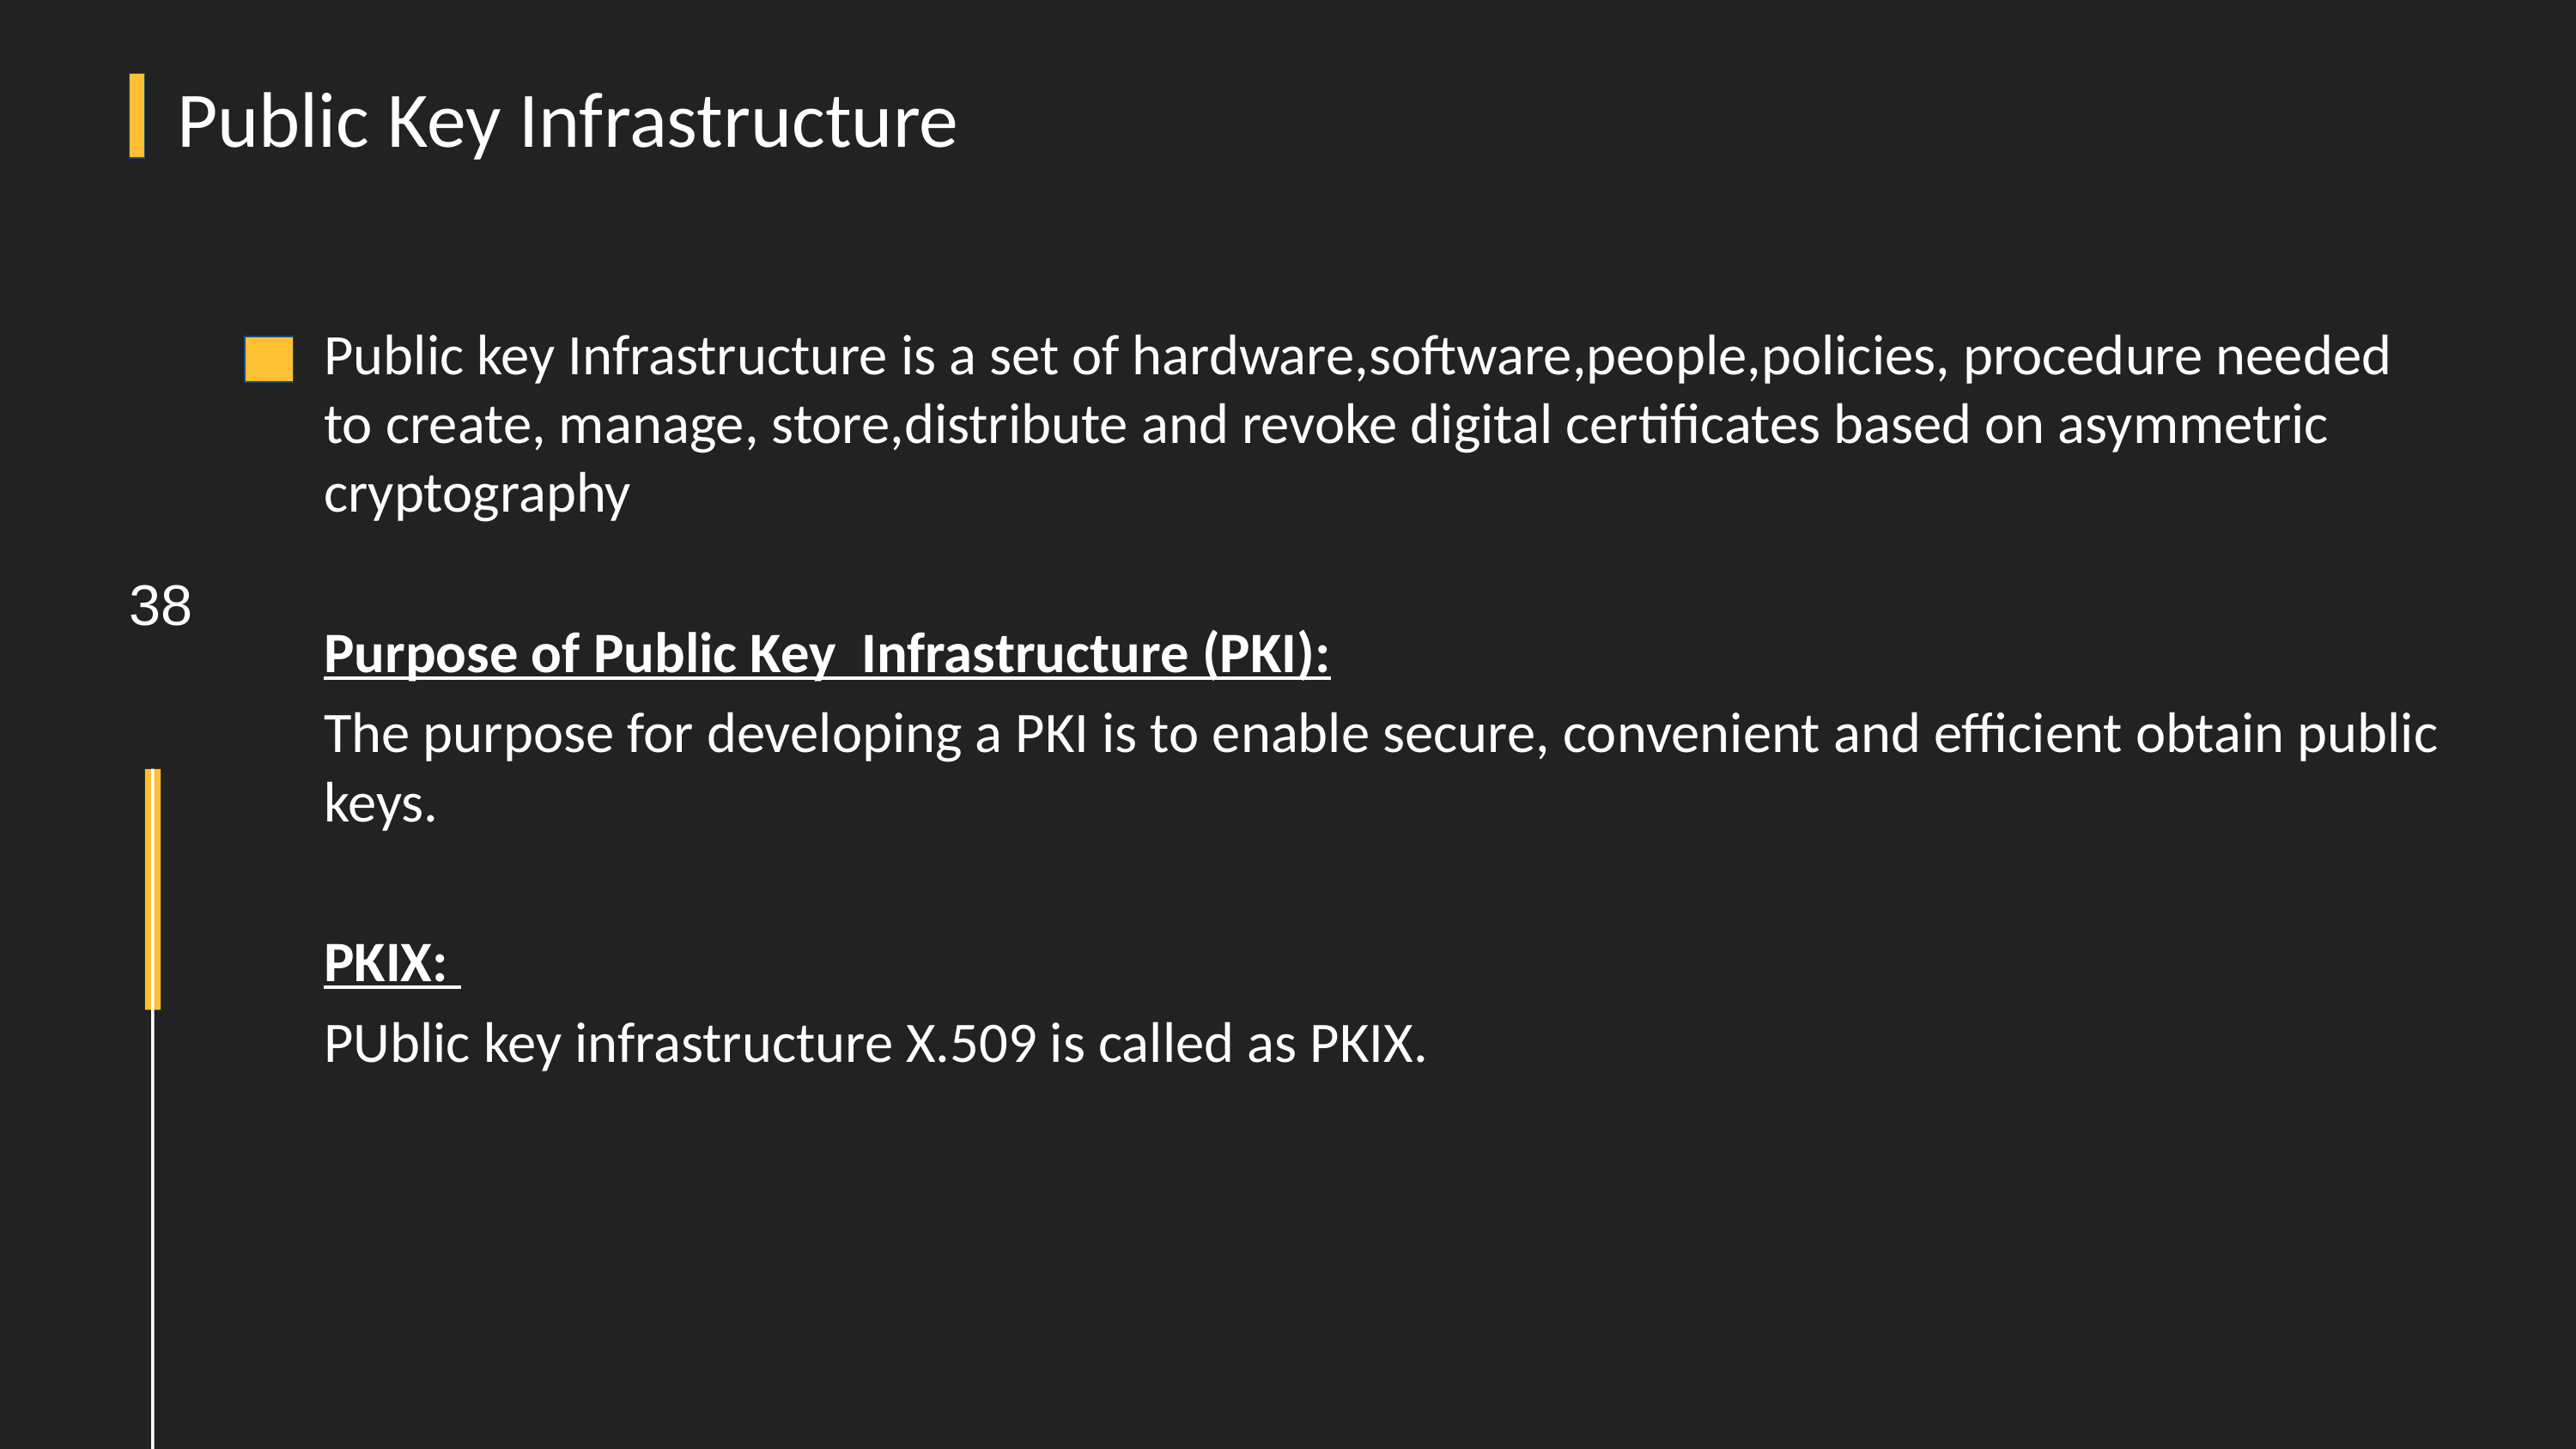

Public Key Infrastructure

Public key Infrastructure is a set of hardware,software,people,policies, procedure needed to create, manage, store,distribute and revoke digital certificates based on asymmetric cryptography

Purpose of Public Key  Infrastructure (PKI):
The purpose for developing a PKI is to enable secure, convenient and efficient obtain public keys.

PKIX:
PUblic key infrastructure X.509 is called as PKIX.

38